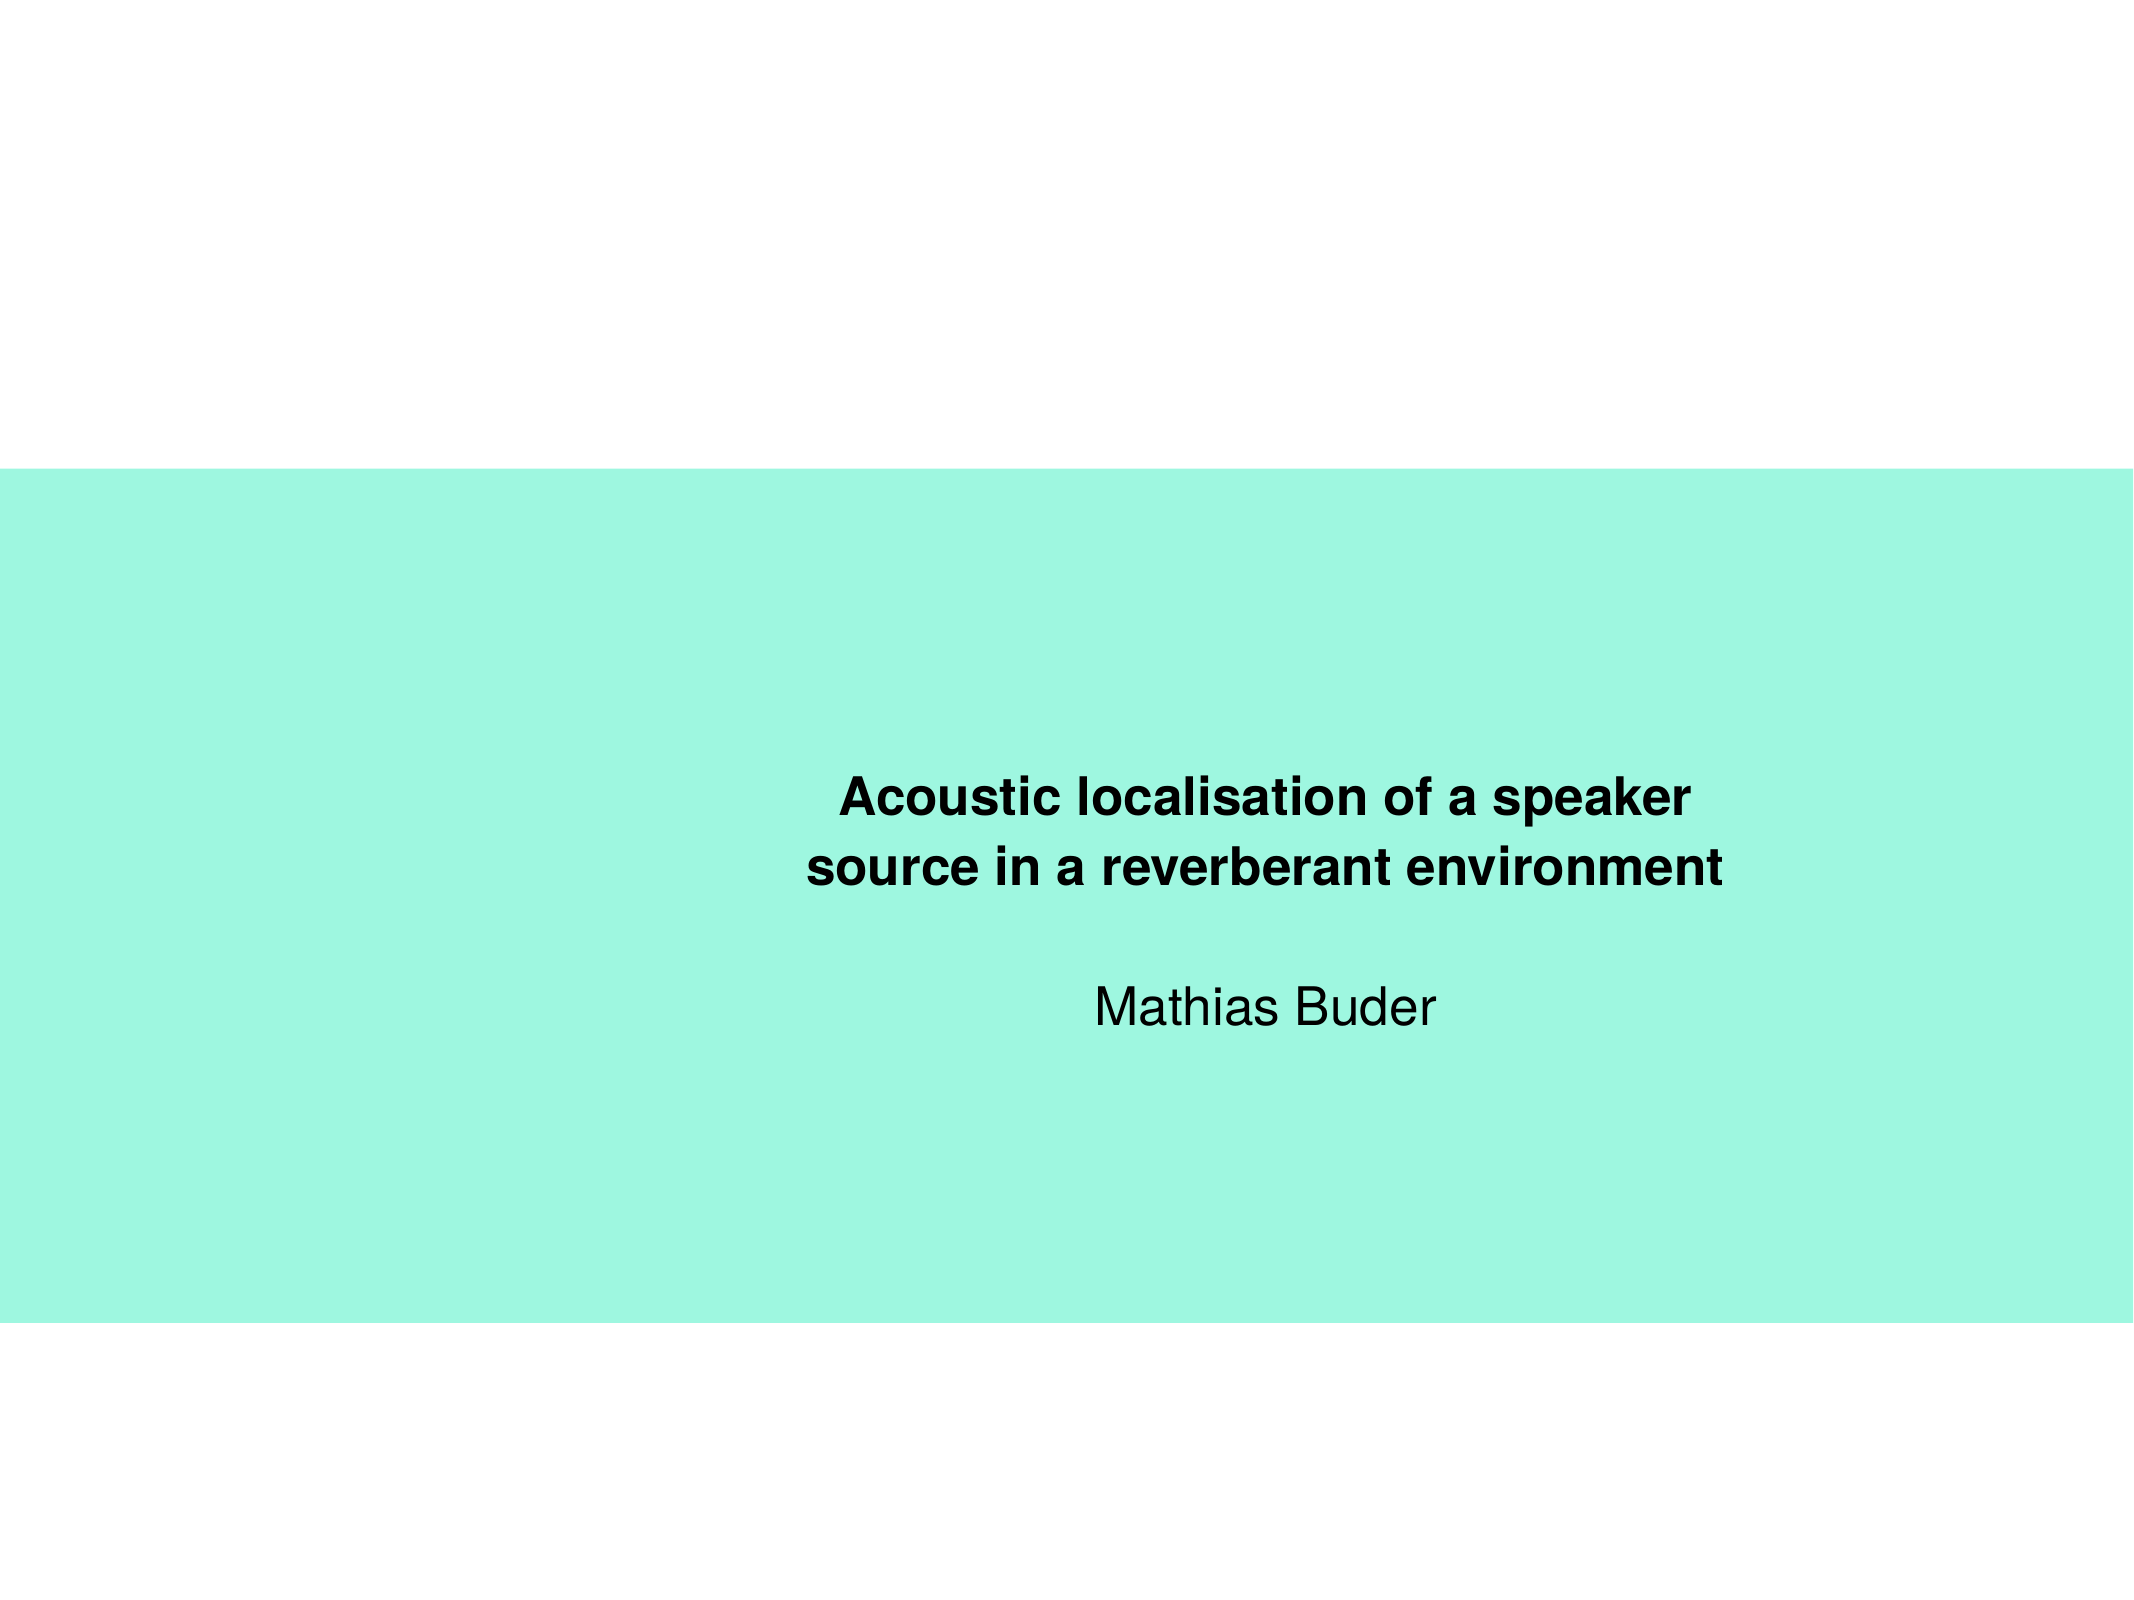

# Acoustic localisation of a speaker source in a reverberant environment Mathias Buder